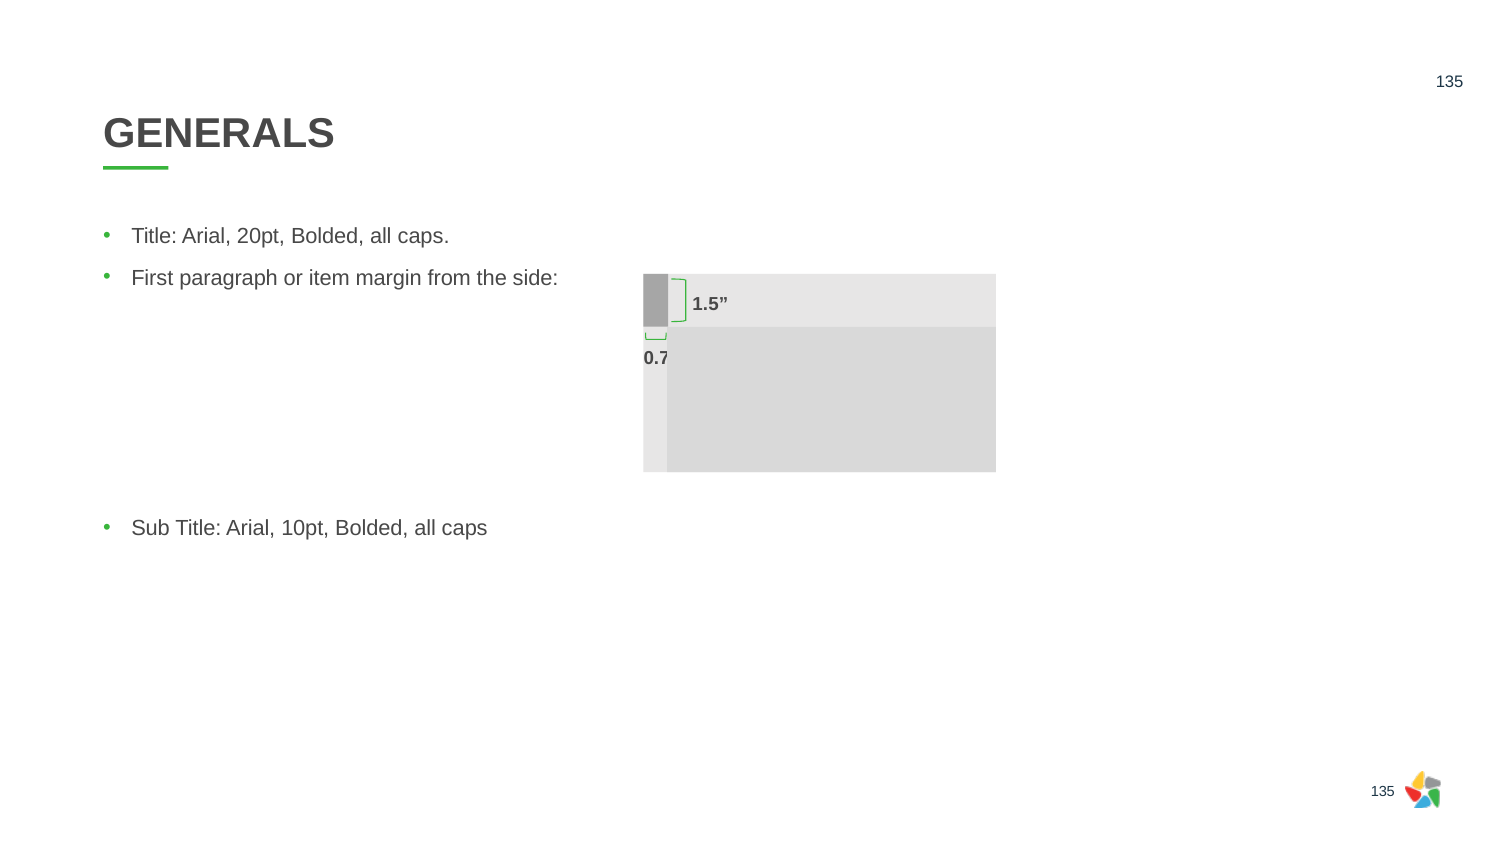

135
# GENERALS
Title: Arial, 20pt, Bolded, all caps.
First paragraph or item margin from the side:

Sub Title: Arial, 10pt, Bolded, all caps

1.5”

0.7”